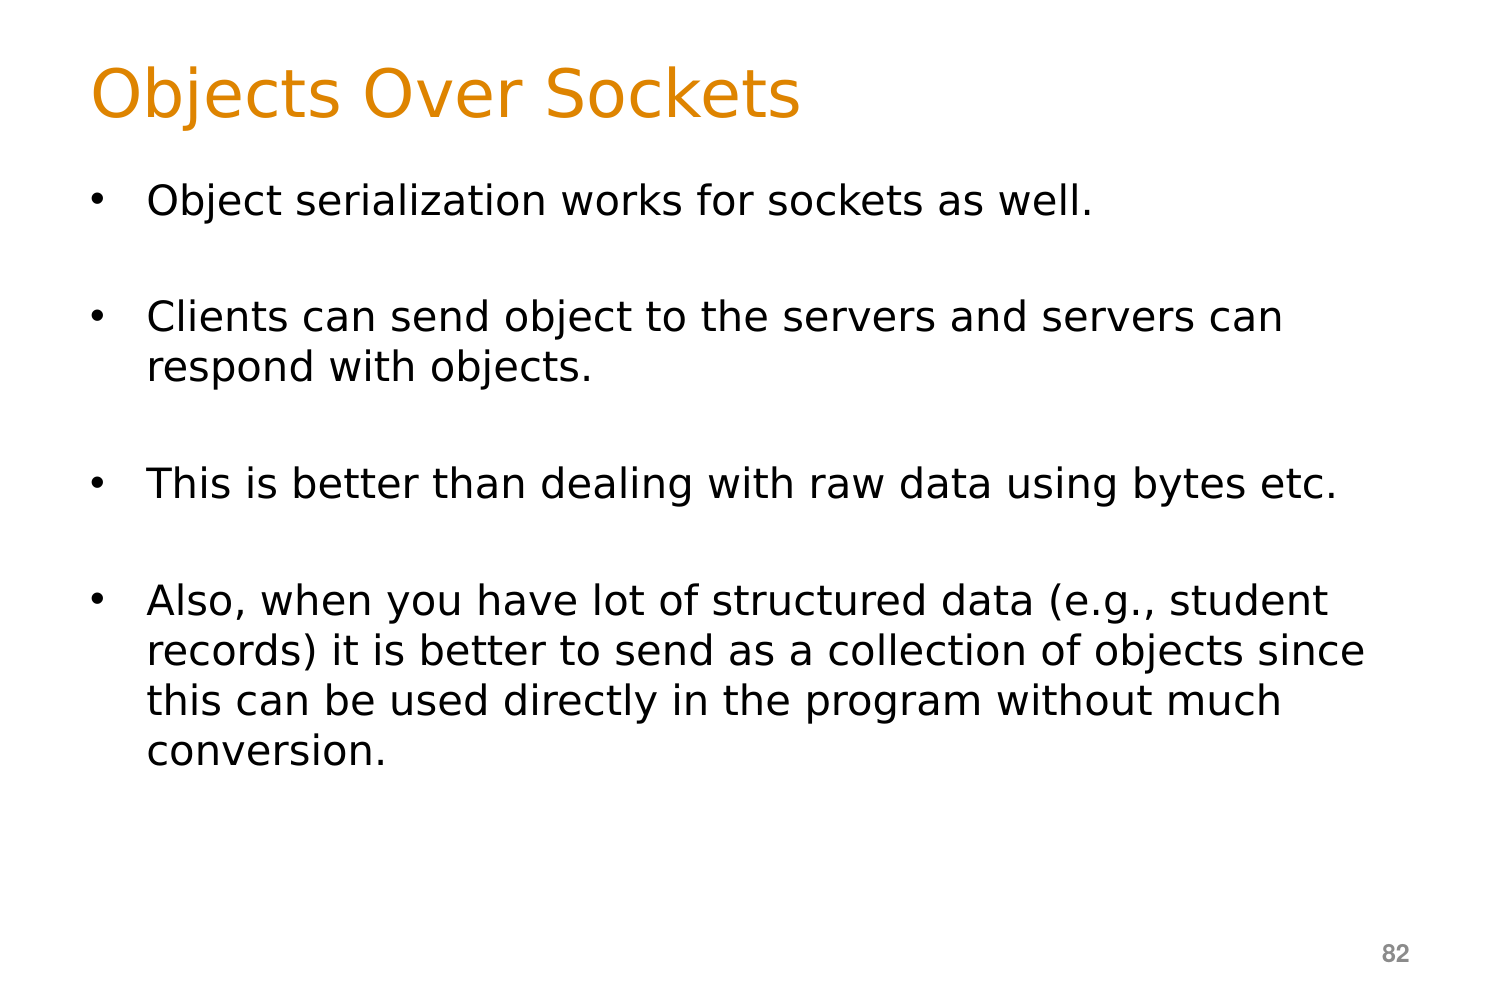

# Objects Over Sockets
Object serialization works for sockets as well.

Clients can send object to the servers and servers can respond with objects.

This is better than dealing with raw data using bytes etc.

Also, when you have lot of structured data (e.g., student records) it is better to send as a collection of objects since this can be used directly in the program without much conversion.
82